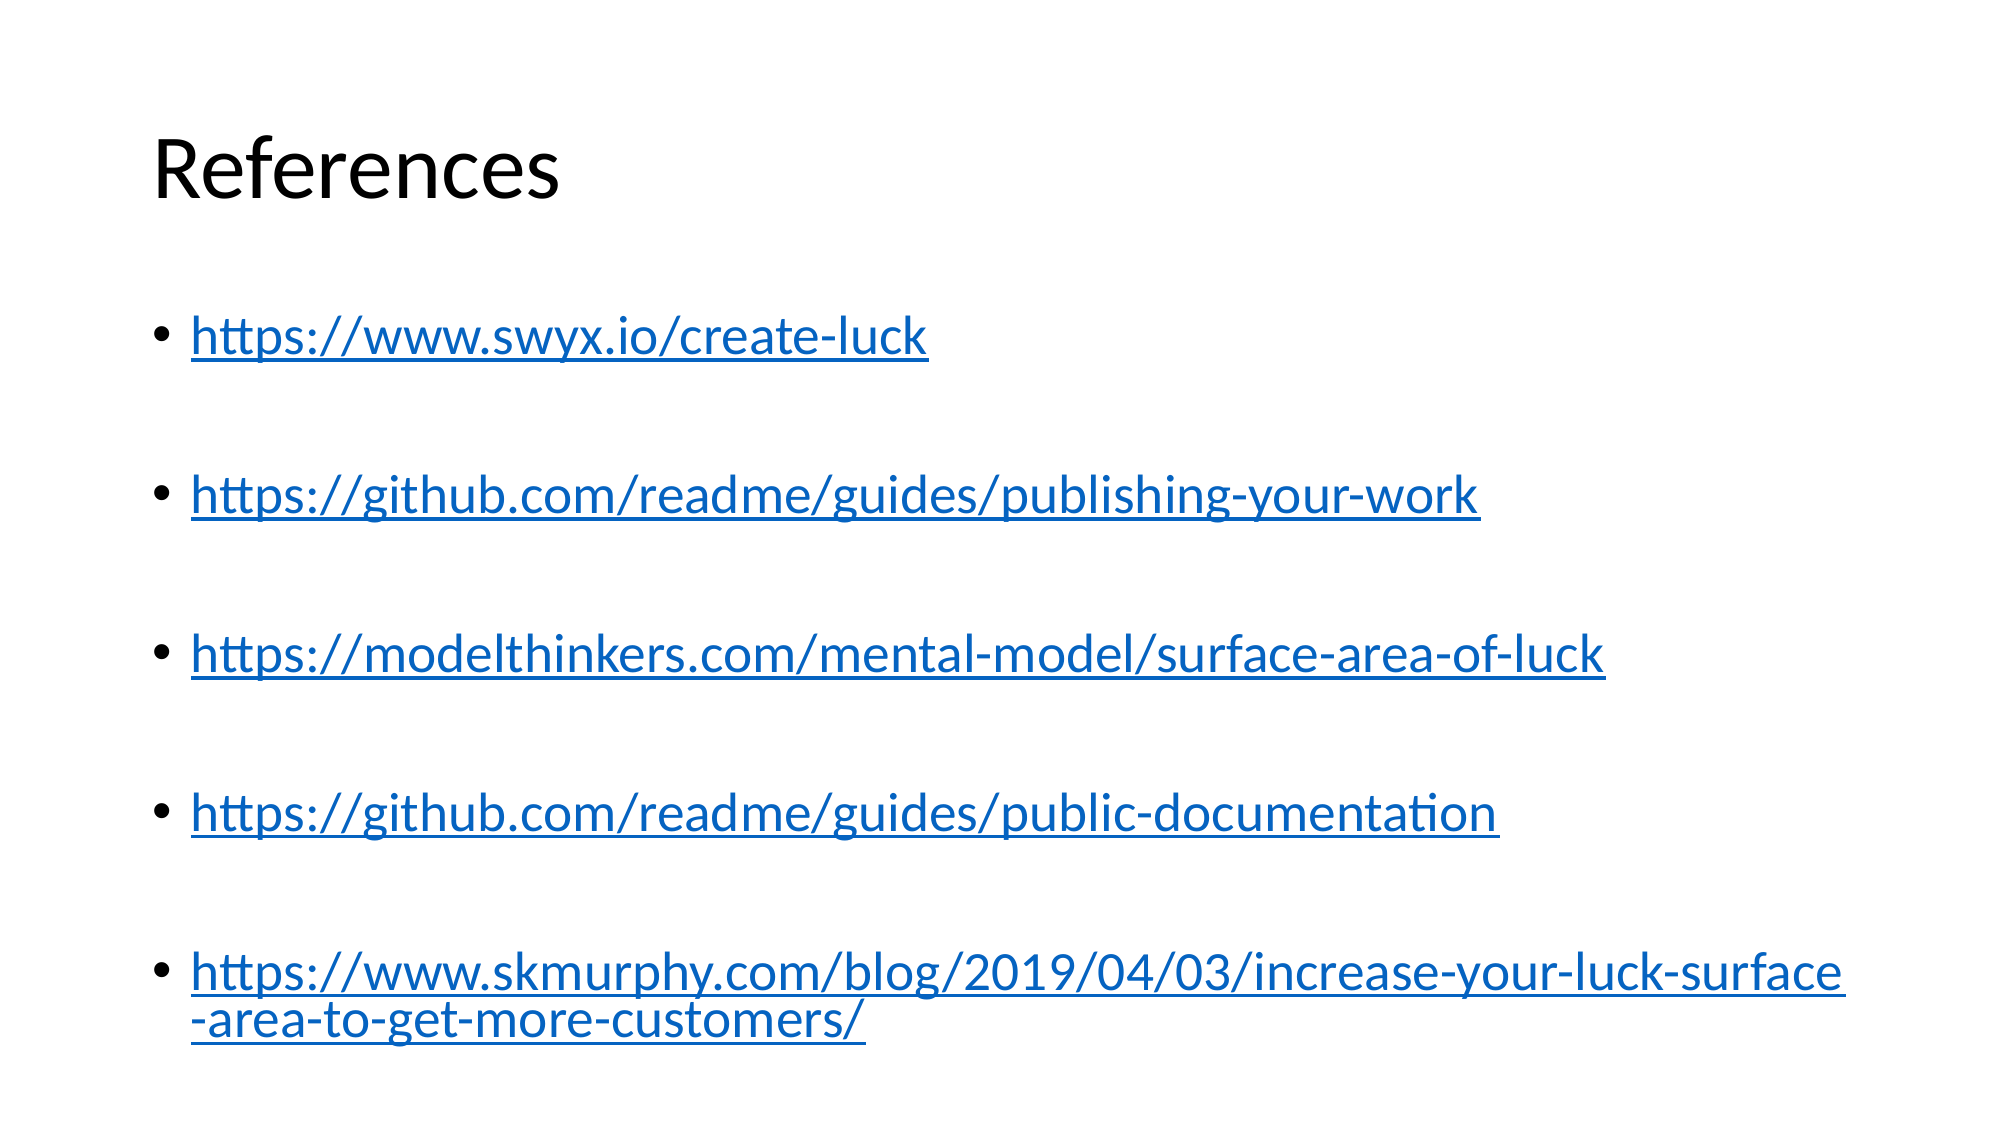

# References
https://www.swyx.io/create-luck

https://github.com/readme/guides/publishing-your-work

https://modelthinkers.com/mental-model/surface-area-of-luck

https://github.com/readme/guides/public-documentation

https://www.skmurphy.com/blog/2019/04/03/increase-your-luck-surface-area-to-get-more-customers/